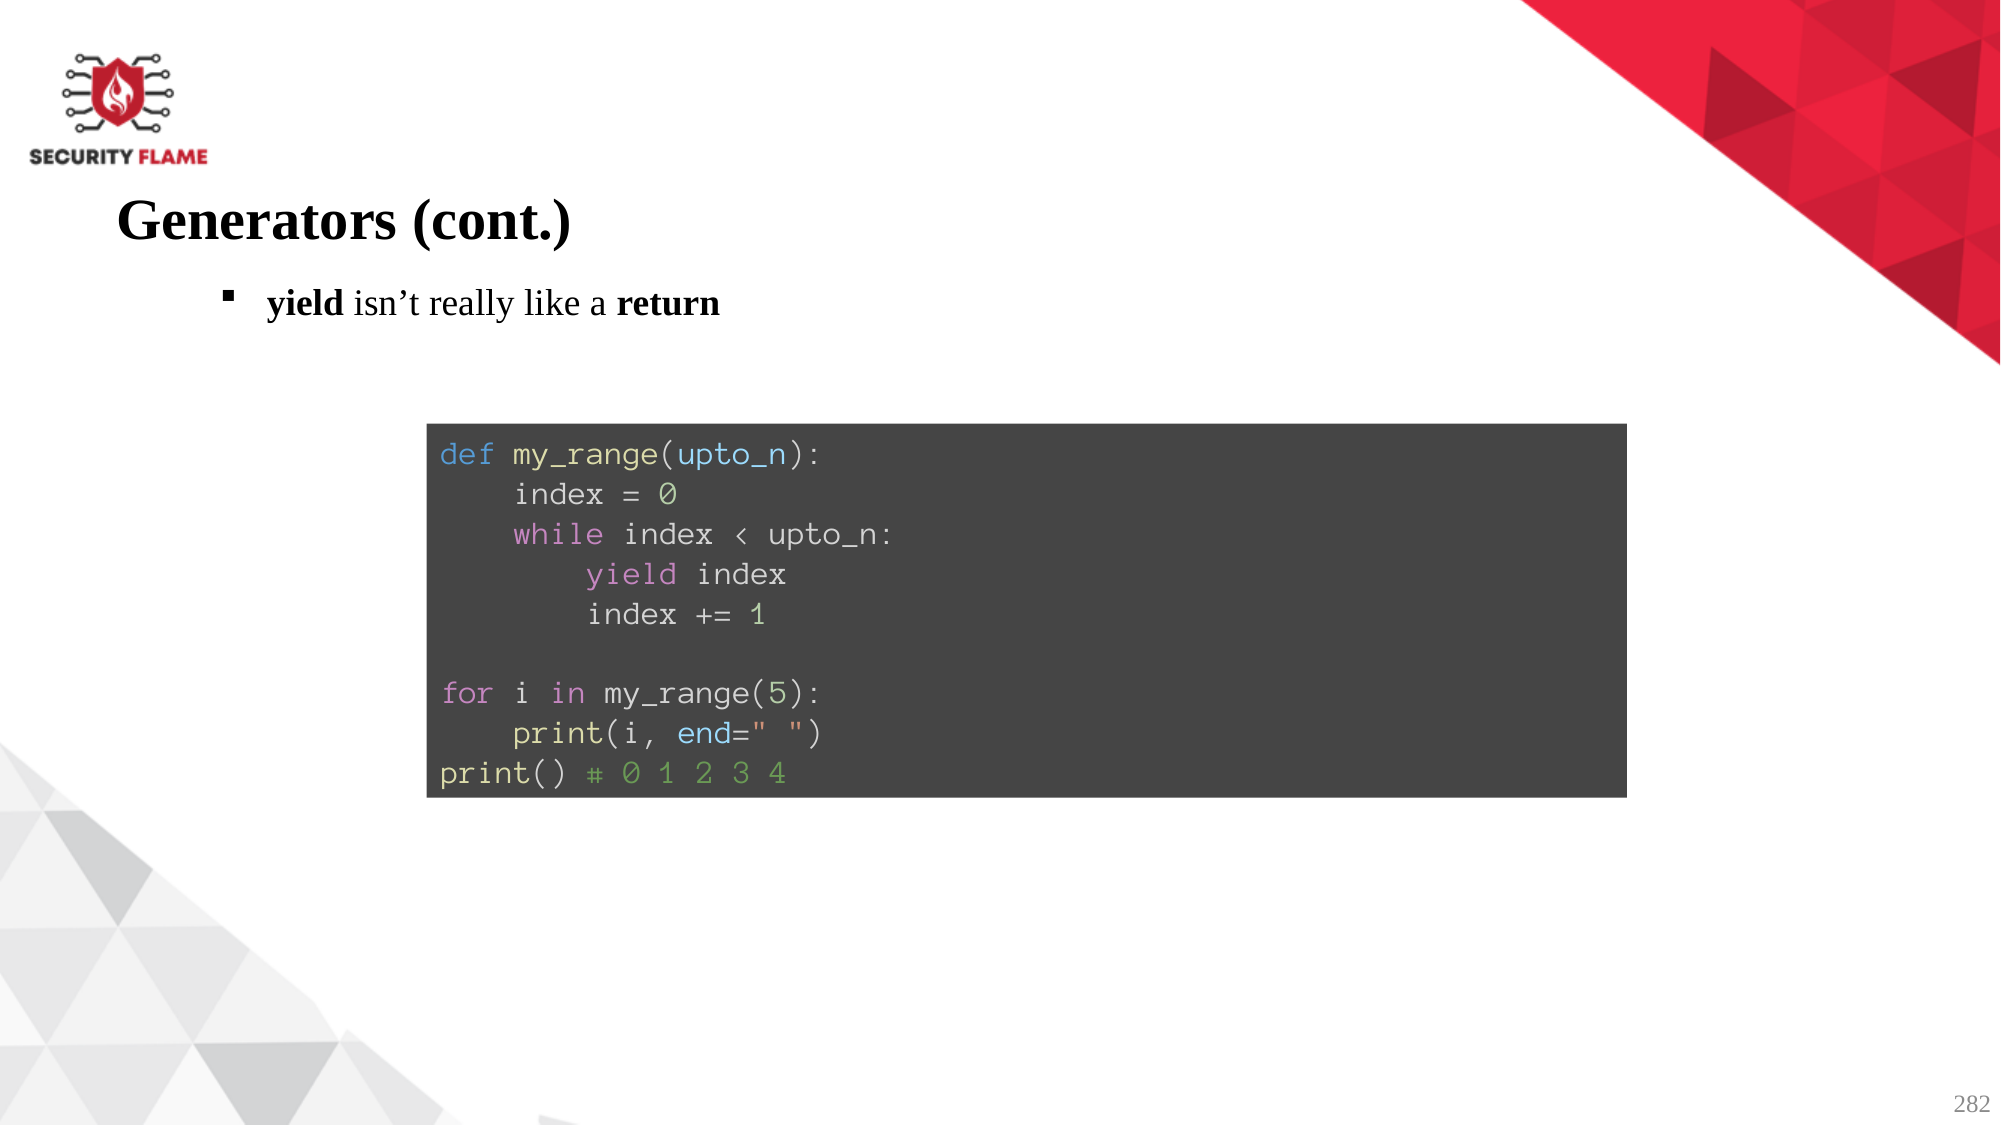

Generators (cont.)
yield isn’t really like a return
def my_range(upto_n):
    index = 0
    while index < upto_n:
        yield index
        index += 1
for i in my_range(5):
    print(i, end=" ")
print() # 0 1 2 3 4
282